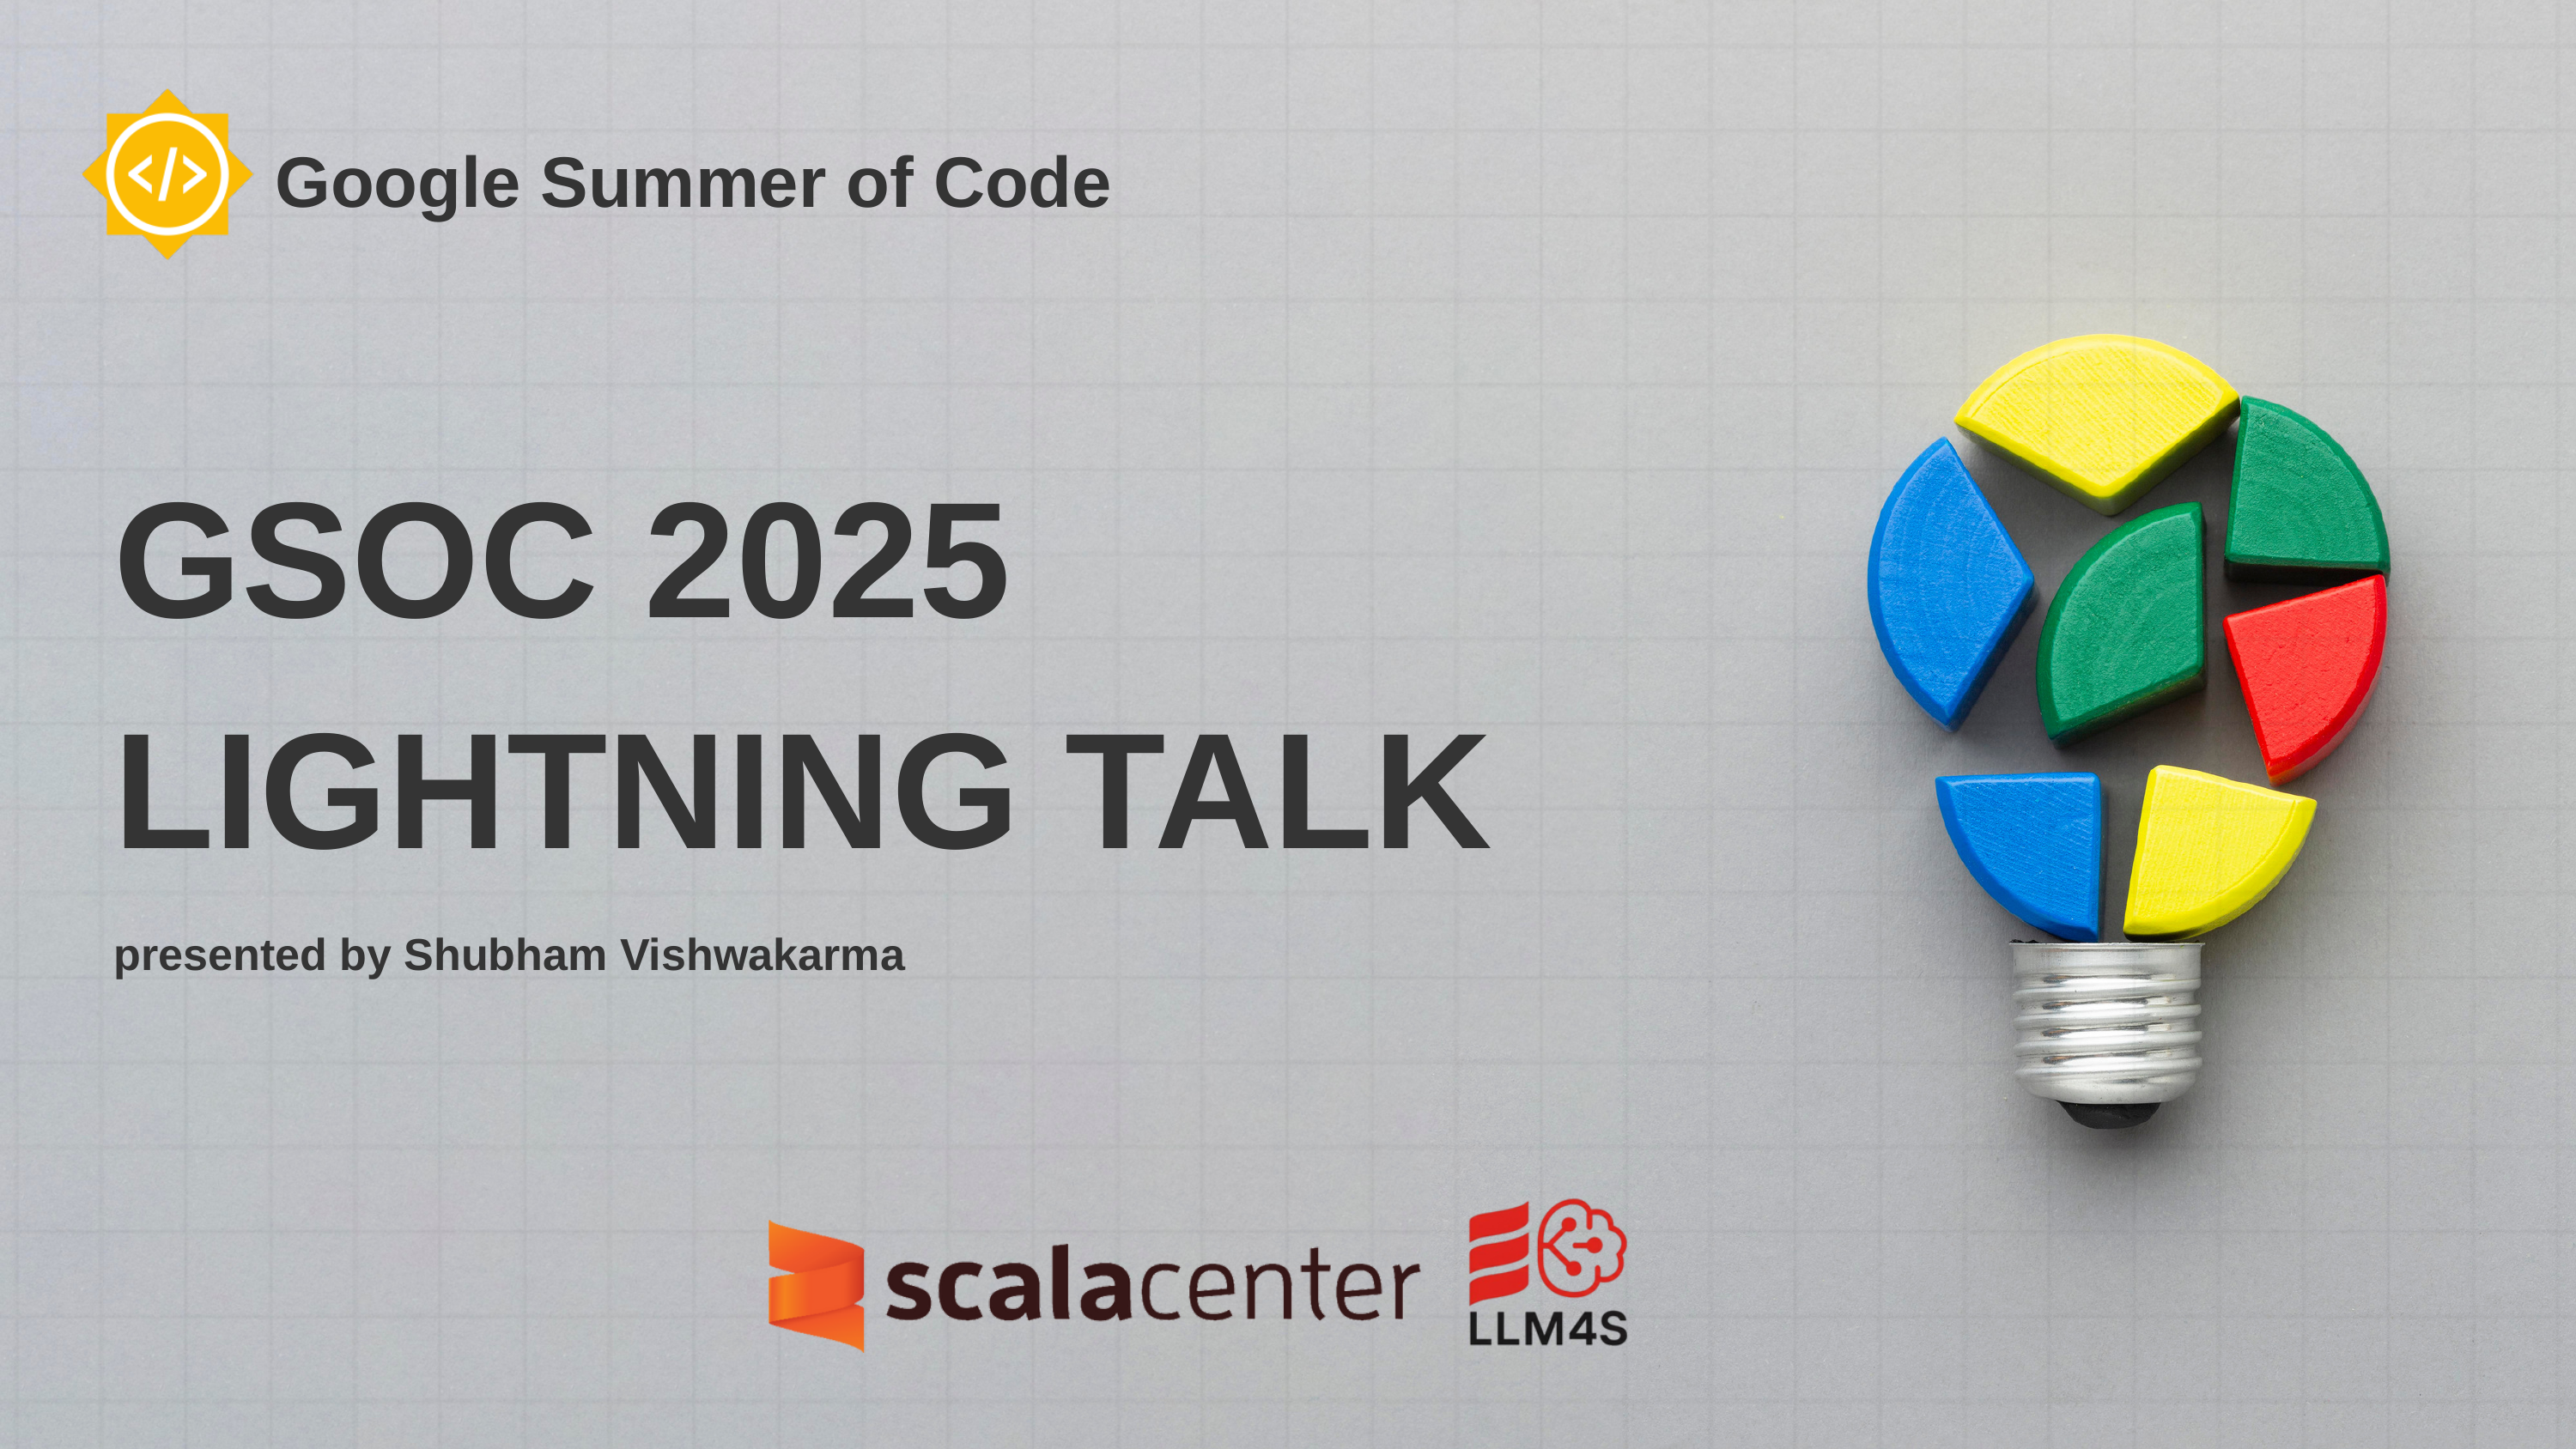

Google Summer of Code
GSOC 2025 LIGHTNING TALK
presented by Shubham Vishwakarma